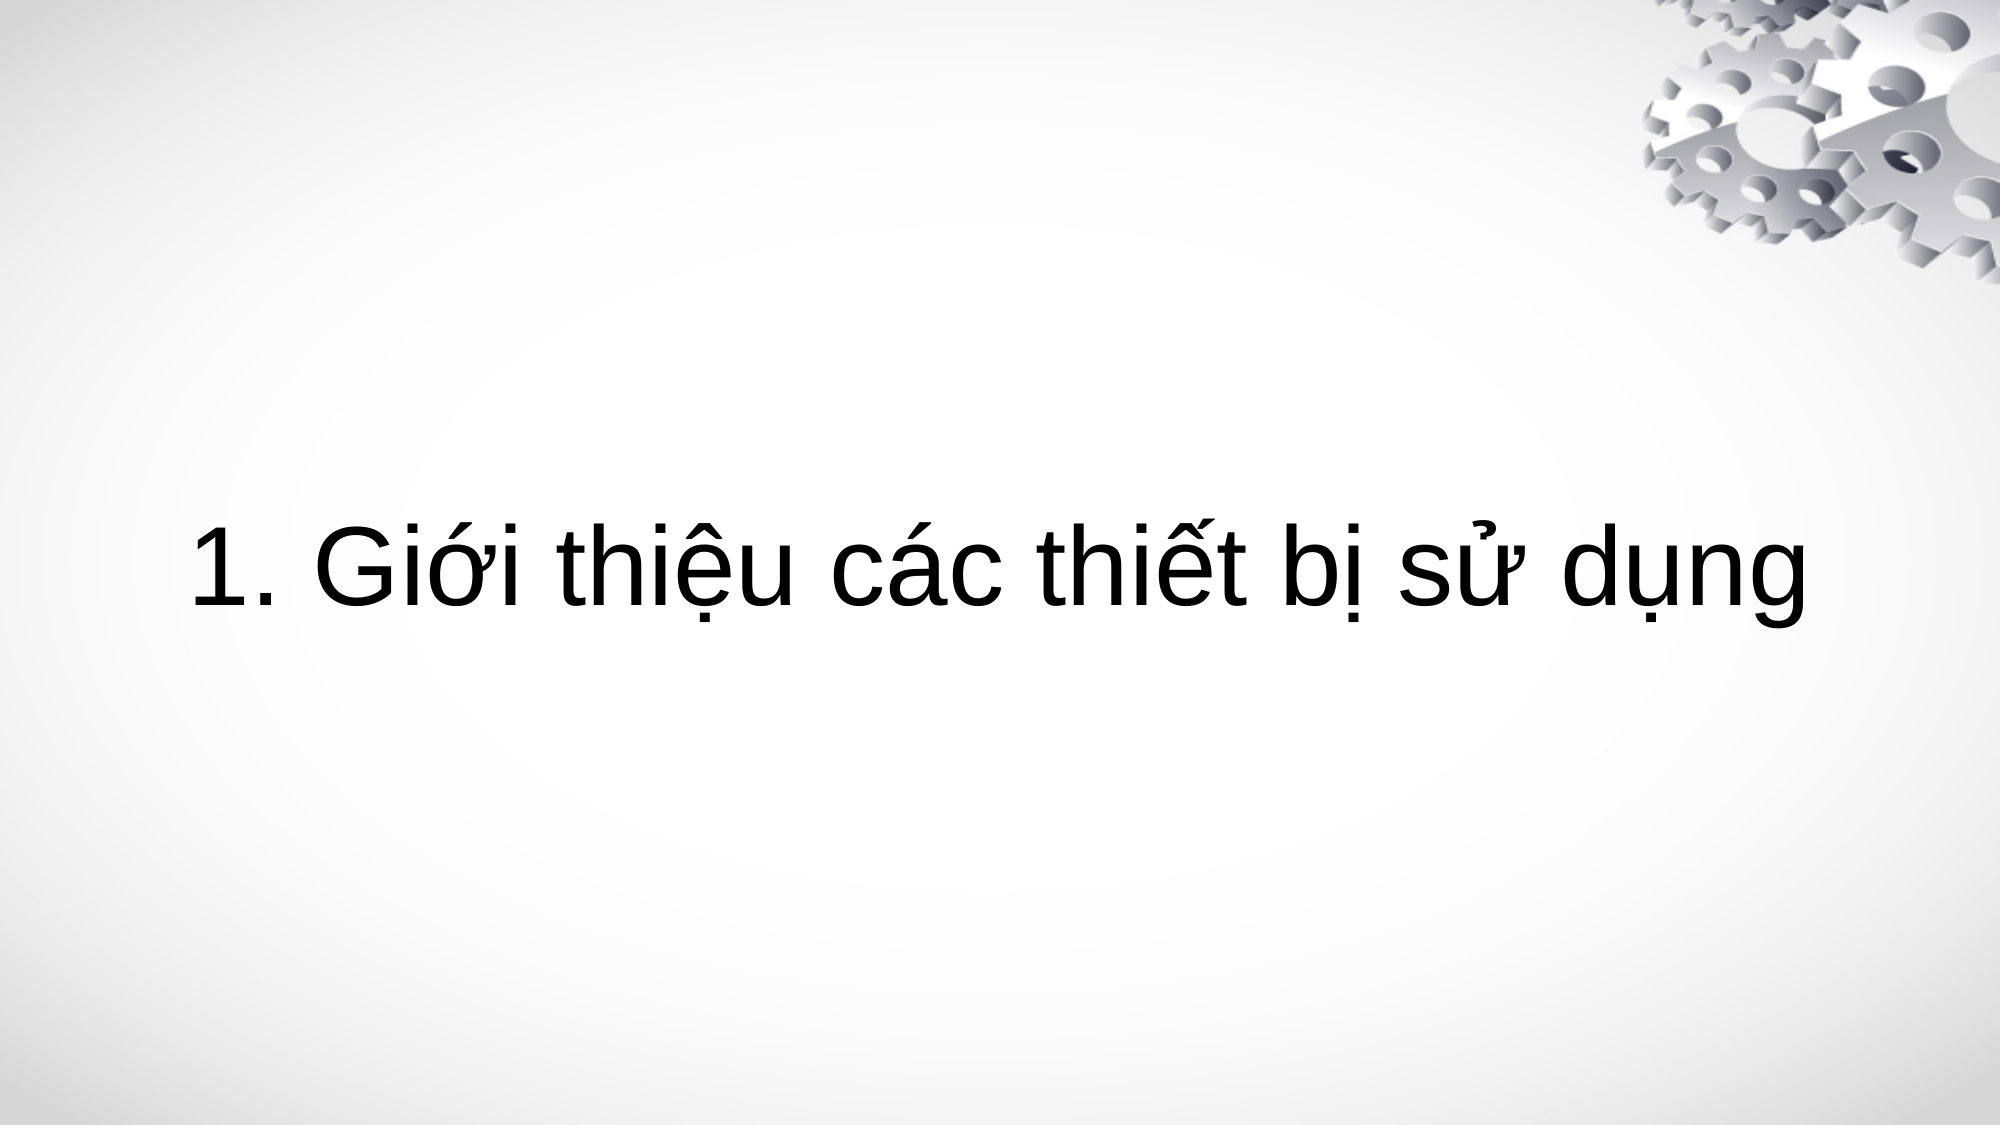

1. Giới thiệu các thiết bị sử dụng